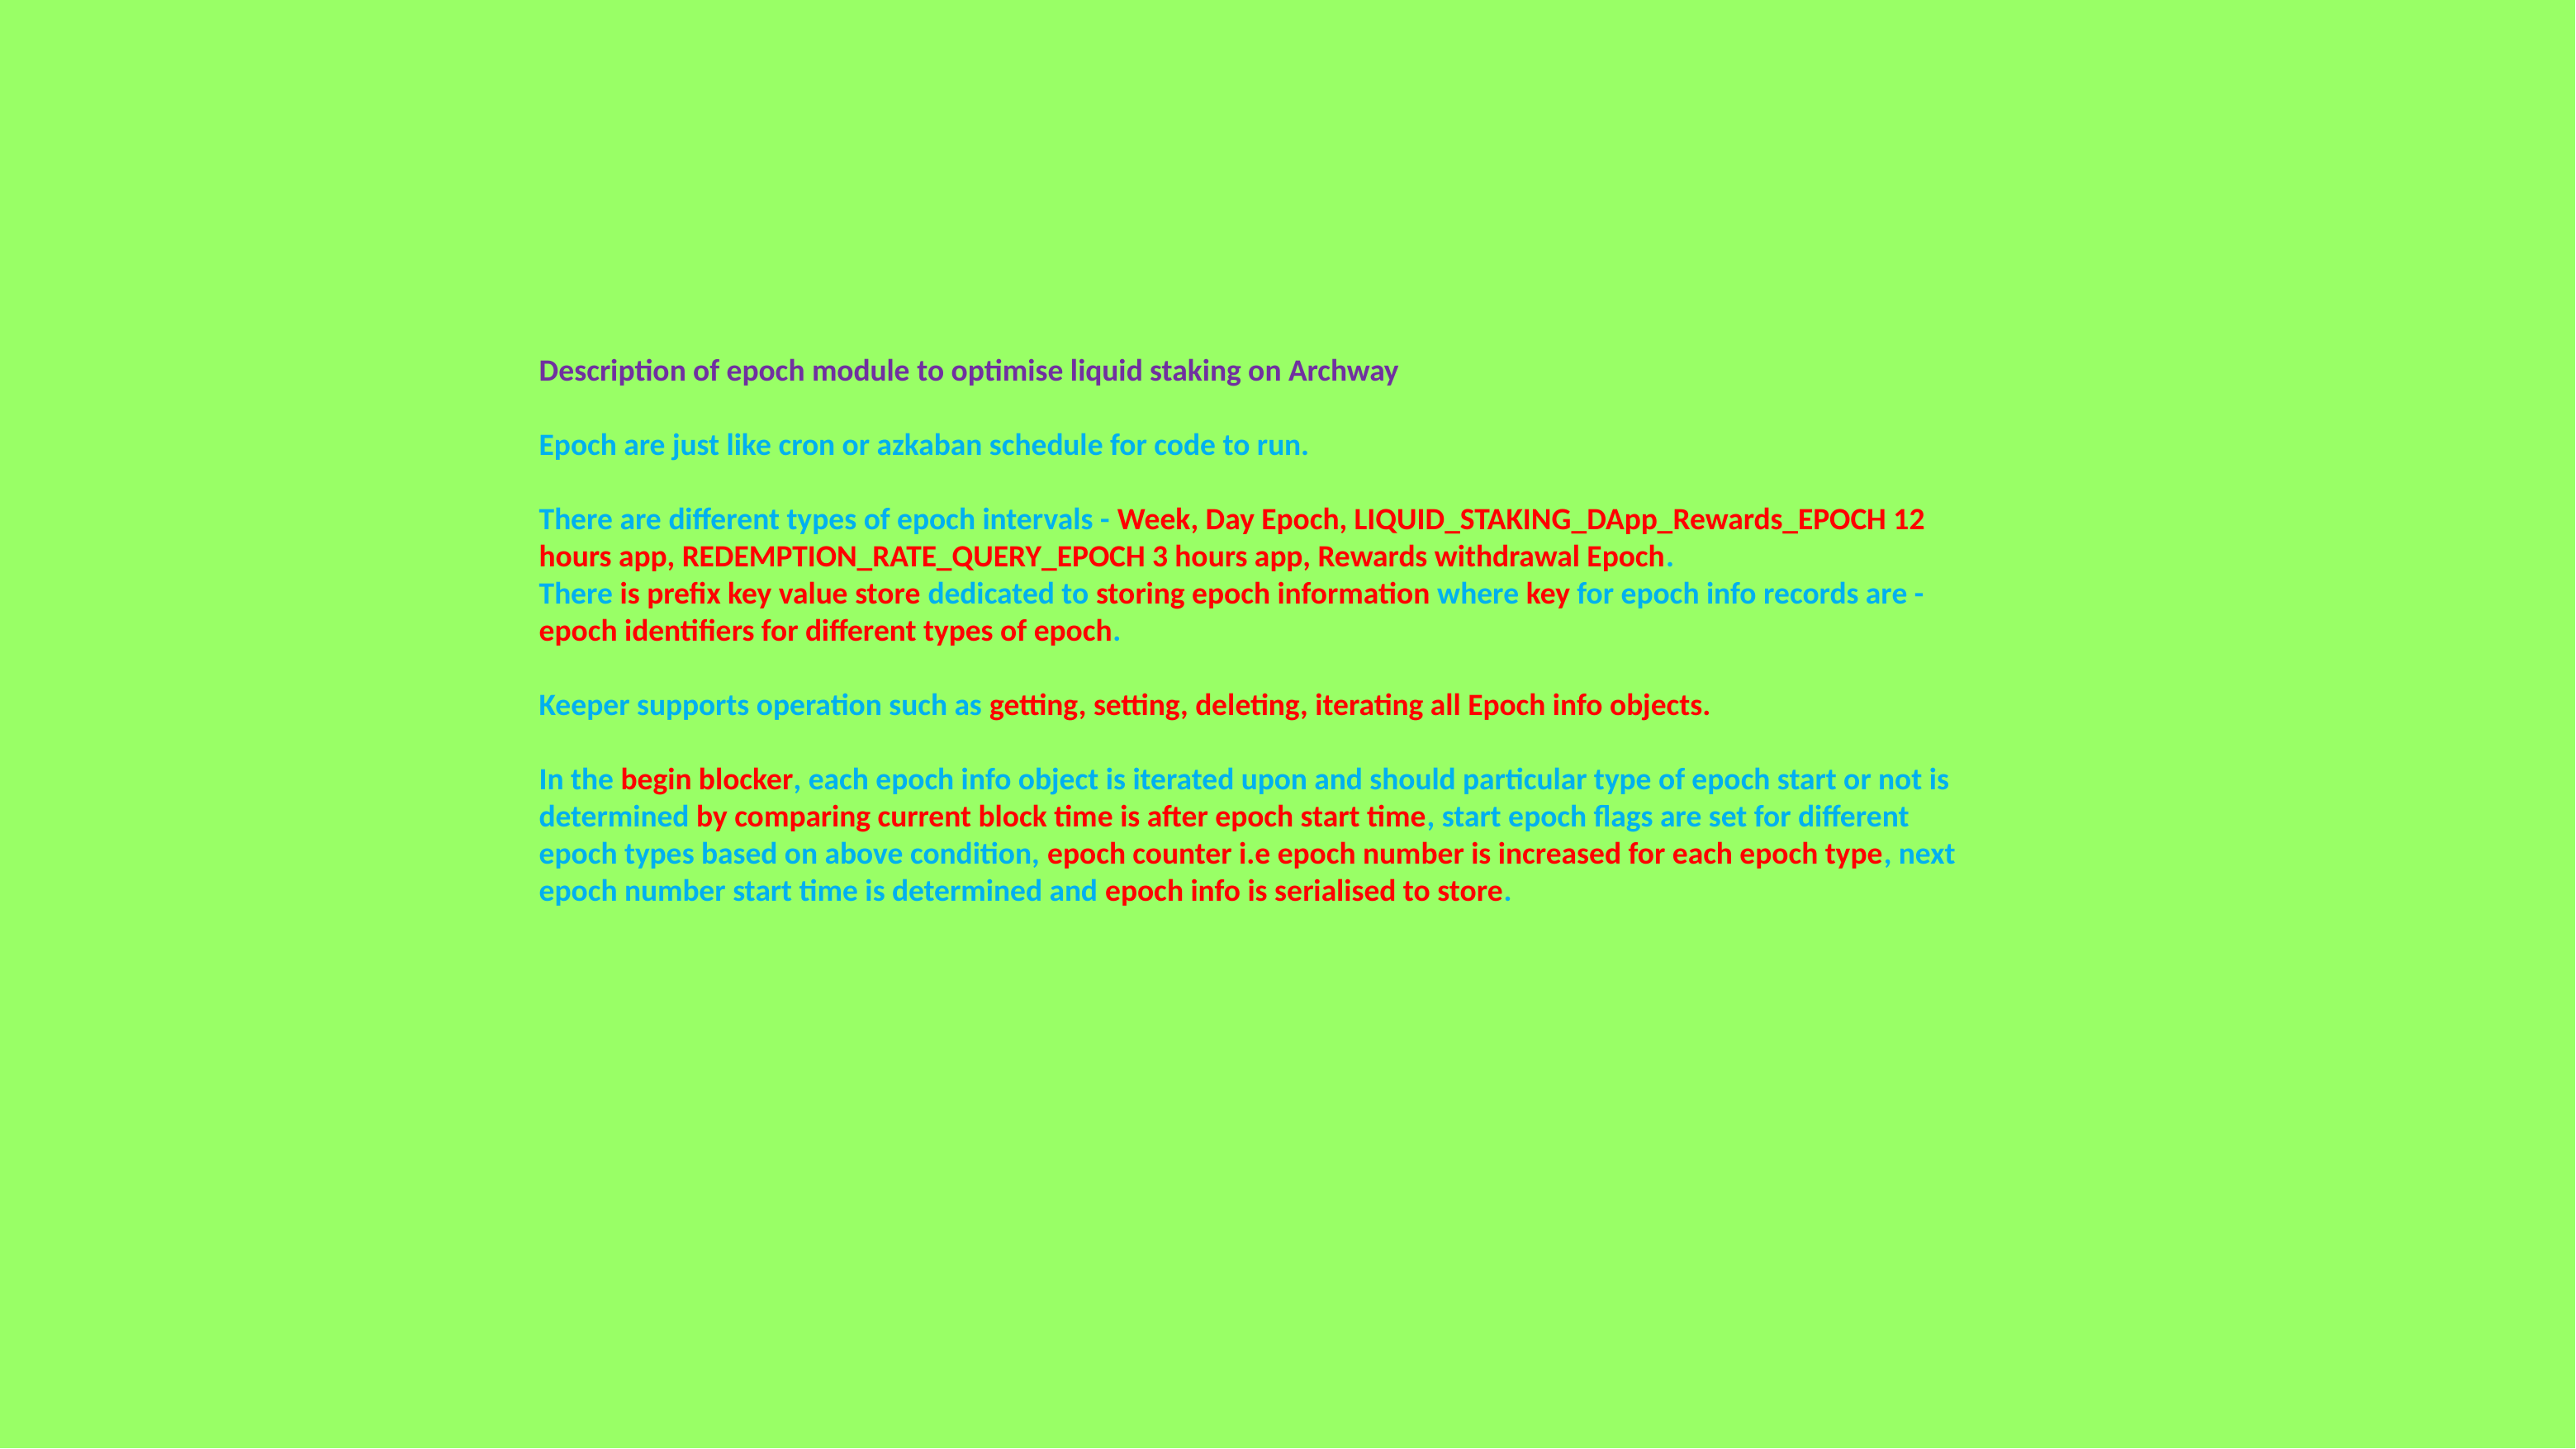

Description of epoch module to optimise liquid staking on Archway

Epoch are just like cron or azkaban schedule for code to run.

There are different types of epoch intervals - Week, Day Epoch, LIQUID_STAKING_DApp_Rewards_EPOCH 12 hours app, REDEMPTION_RATE_QUERY_EPOCH 3 hours app, Rewards withdrawal Epoch.
There is prefix key value store dedicated to storing epoch information where key for epoch info records are - epoch identifiers for different types of epoch.

Keeper supports operation such as getting, setting, deleting, iterating all Epoch info objects.

In the begin blocker, each epoch info object is iterated upon and should particular type of epoch start or not is determined by comparing current block time is after epoch start time, start epoch flags are set for different epoch types based on above condition, epoch counter i.e epoch number is increased for each epoch type, next epoch number start time is determined and epoch info is serialised to store.